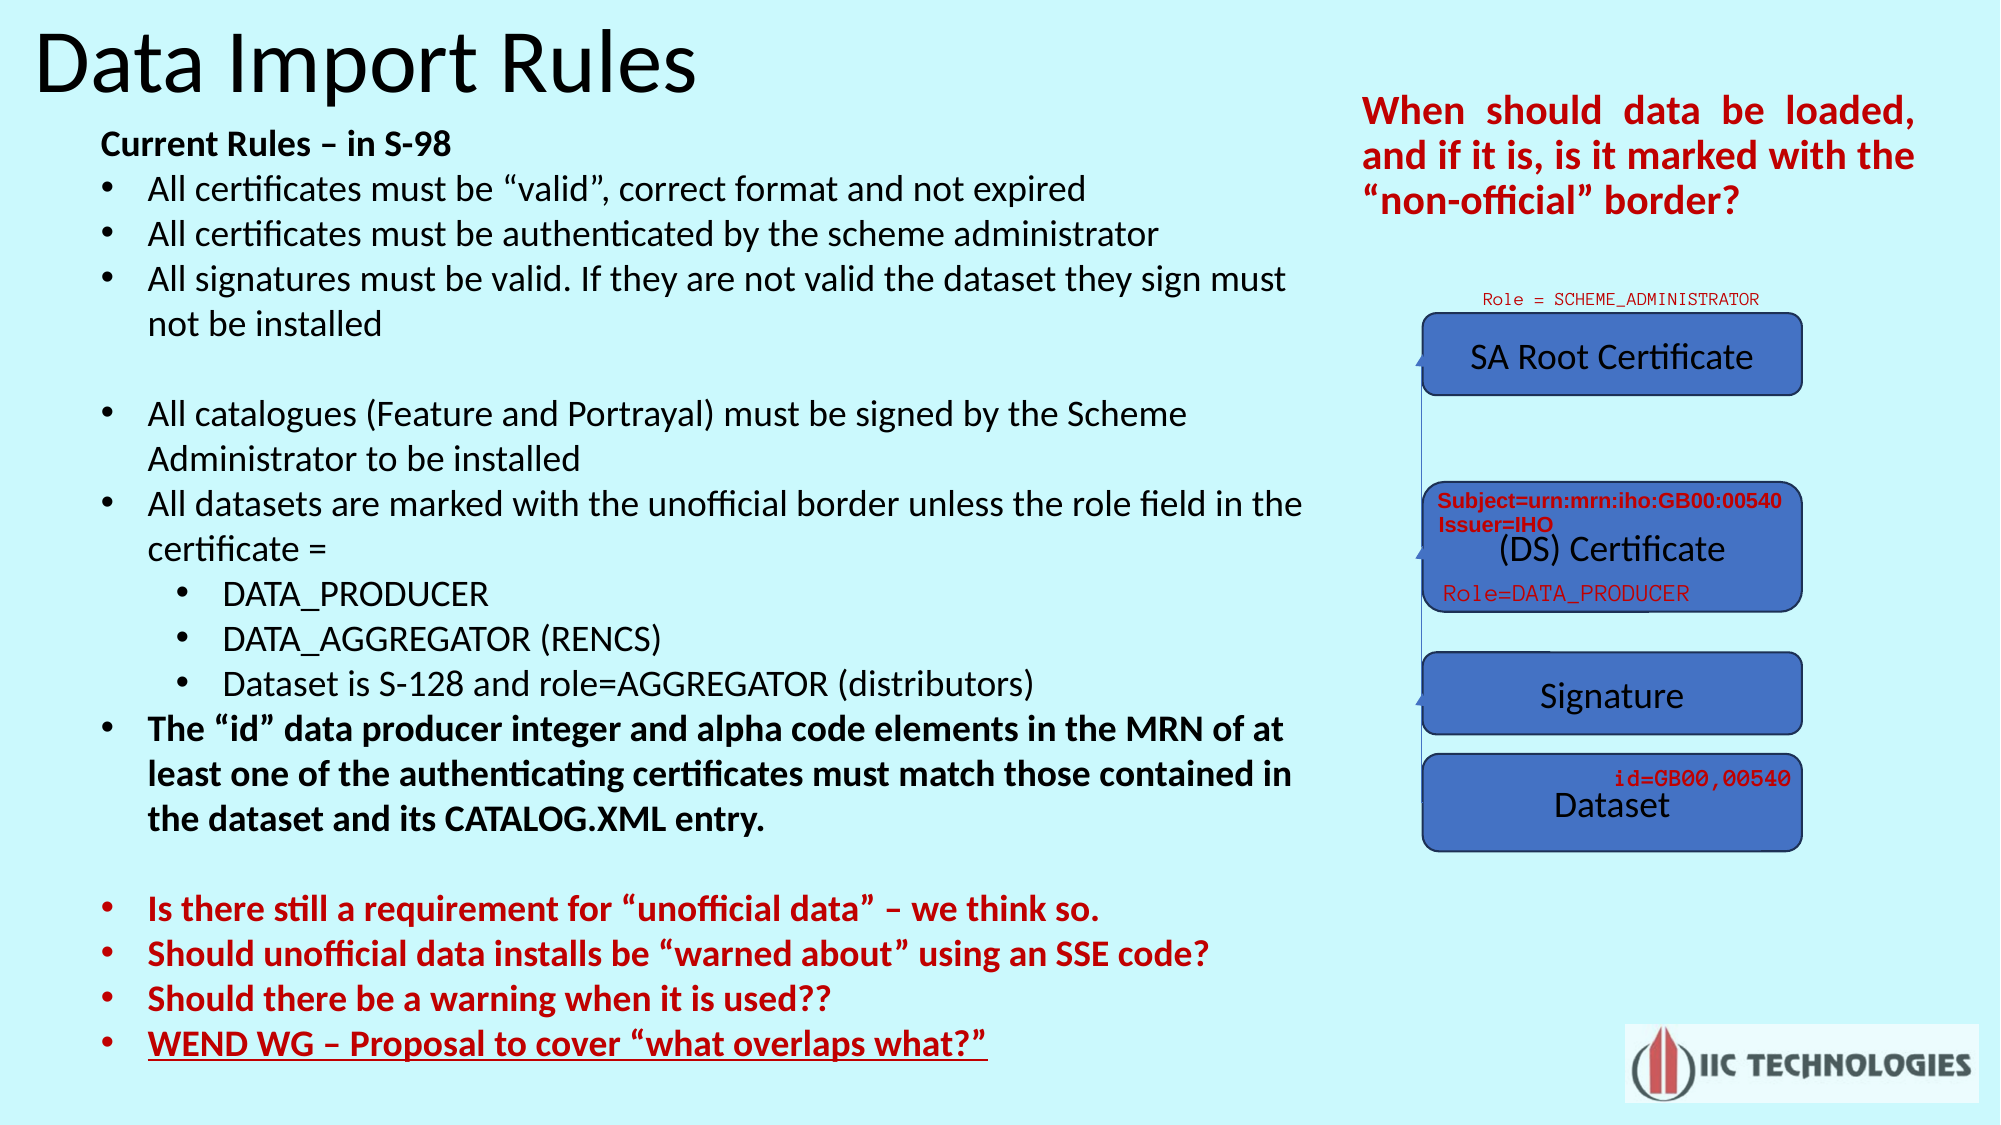

# Data Import Rules
When should data be loaded, and if it is, is it marked with the “non-official” border?

Current Rules – in S-98
All certificates must be “valid”, correct format and not expired
All certificates must be authenticated by the scheme administrator
All signatures must be valid. If they are not valid the dataset they sign must not be installed

All catalogues (Feature and Portrayal) must be signed by the Scheme Administrator to be installed
All datasets are marked with the unofficial border unless the role field in the certificate =
DATA_PRODUCER
DATA_AGGREGATOR (RENCS)
Dataset is S-128 and role=AGGREGATOR (distributors)
The “id” data producer integer and alpha code elements in the MRN of at least one of the authenticating certificates must match those contained in the dataset and its CATALOG.XML entry.

Is there still a requirement for “unofficial data” – we think so.
Should unofficial data installs be “warned about” using an SSE code?
Should there be a warning when it is used??
WEND WG – Proposal to cover “what overlaps what?”
Role = SCHEME_ADMINISTRATOR
SA Root Certificate
Subject=urn:mrn:iho:GB00:00540
(DS) Certificate
Issuer=IHO
Role=DATA_PRODUCER
Signature
Dataset
id=GB00,00540